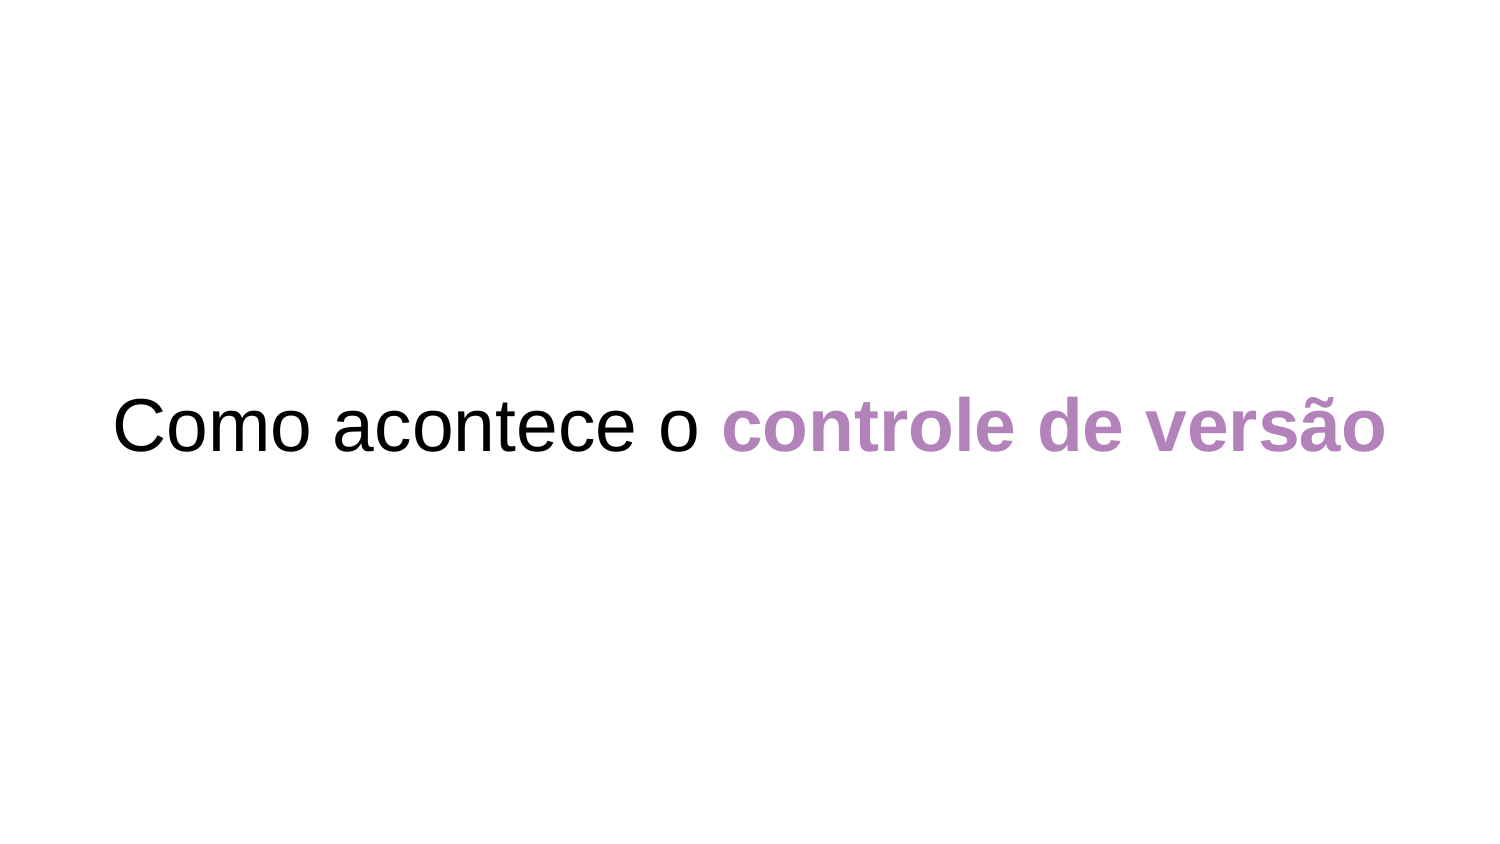

# Como acontece o controle de versão